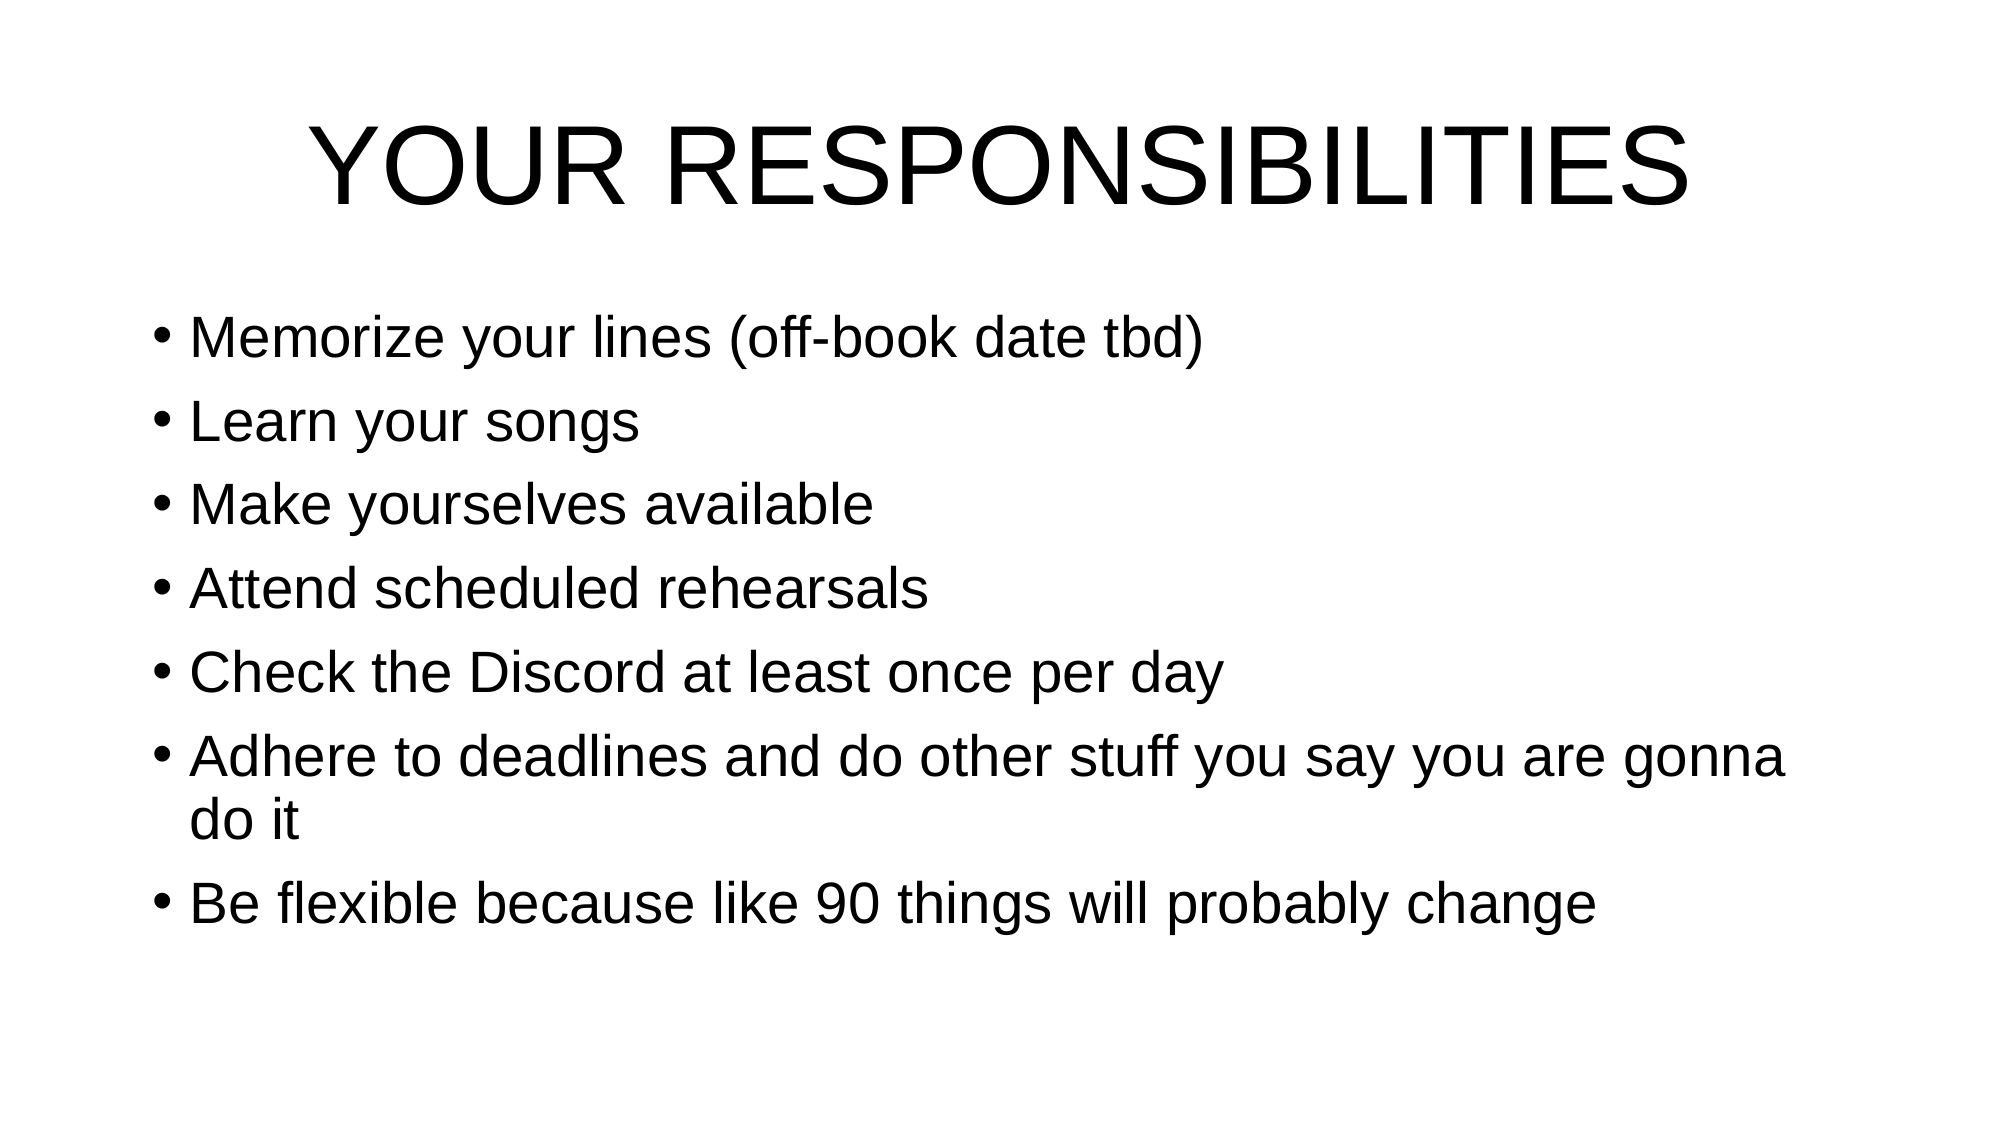

# YOUR RESPONSIBILITIES
Memorize your lines (off-book date tbd)
Learn your songs
Make yourselves available
Attend scheduled rehearsals
Check the Discord at least once per day
Adhere to deadlines and do other stuff you say you are gonna do it
Be flexible because like 90 things will probably change